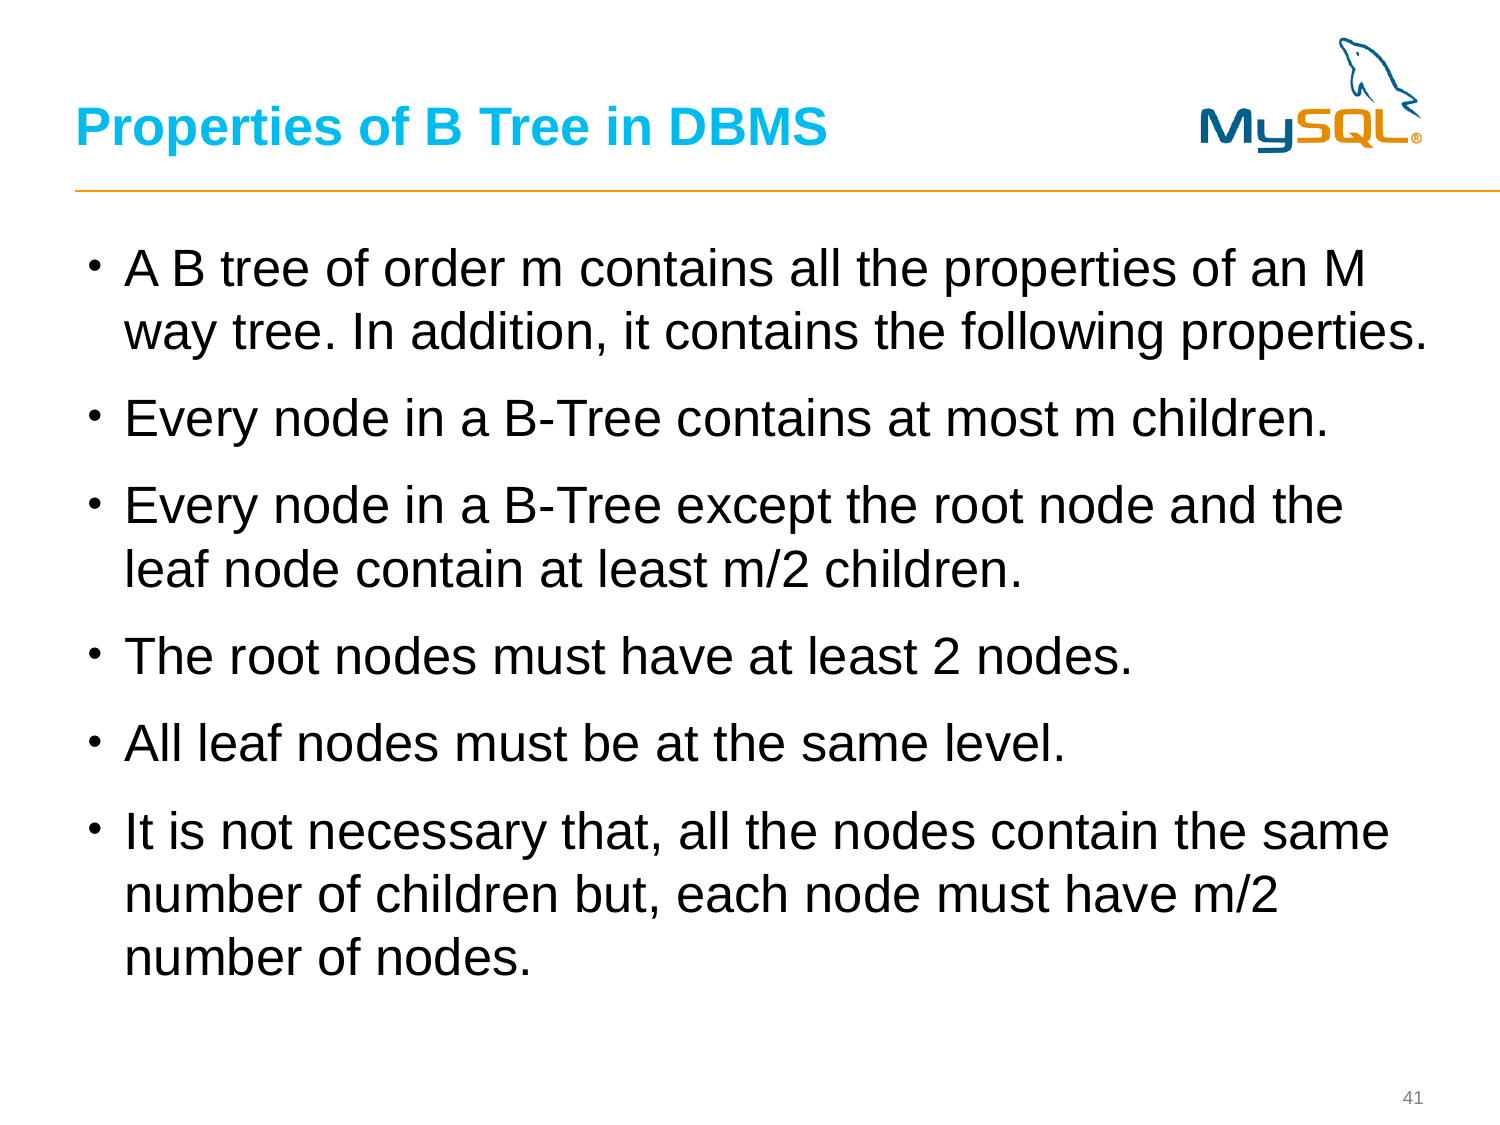

# Properties of B Tree in DBMS
A B tree of order m contains all the properties of an M way tree. In addition, it contains the following properties.
Every node in a B-Tree contains at most m children.
Every node in a B-Tree except the root node and the leaf node contain at least m/2 children.
The root nodes must have at least 2 nodes.
All leaf nodes must be at the same level.
It is not necessary that, all the nodes contain the same number of children but, each node must have m/2 number of nodes.